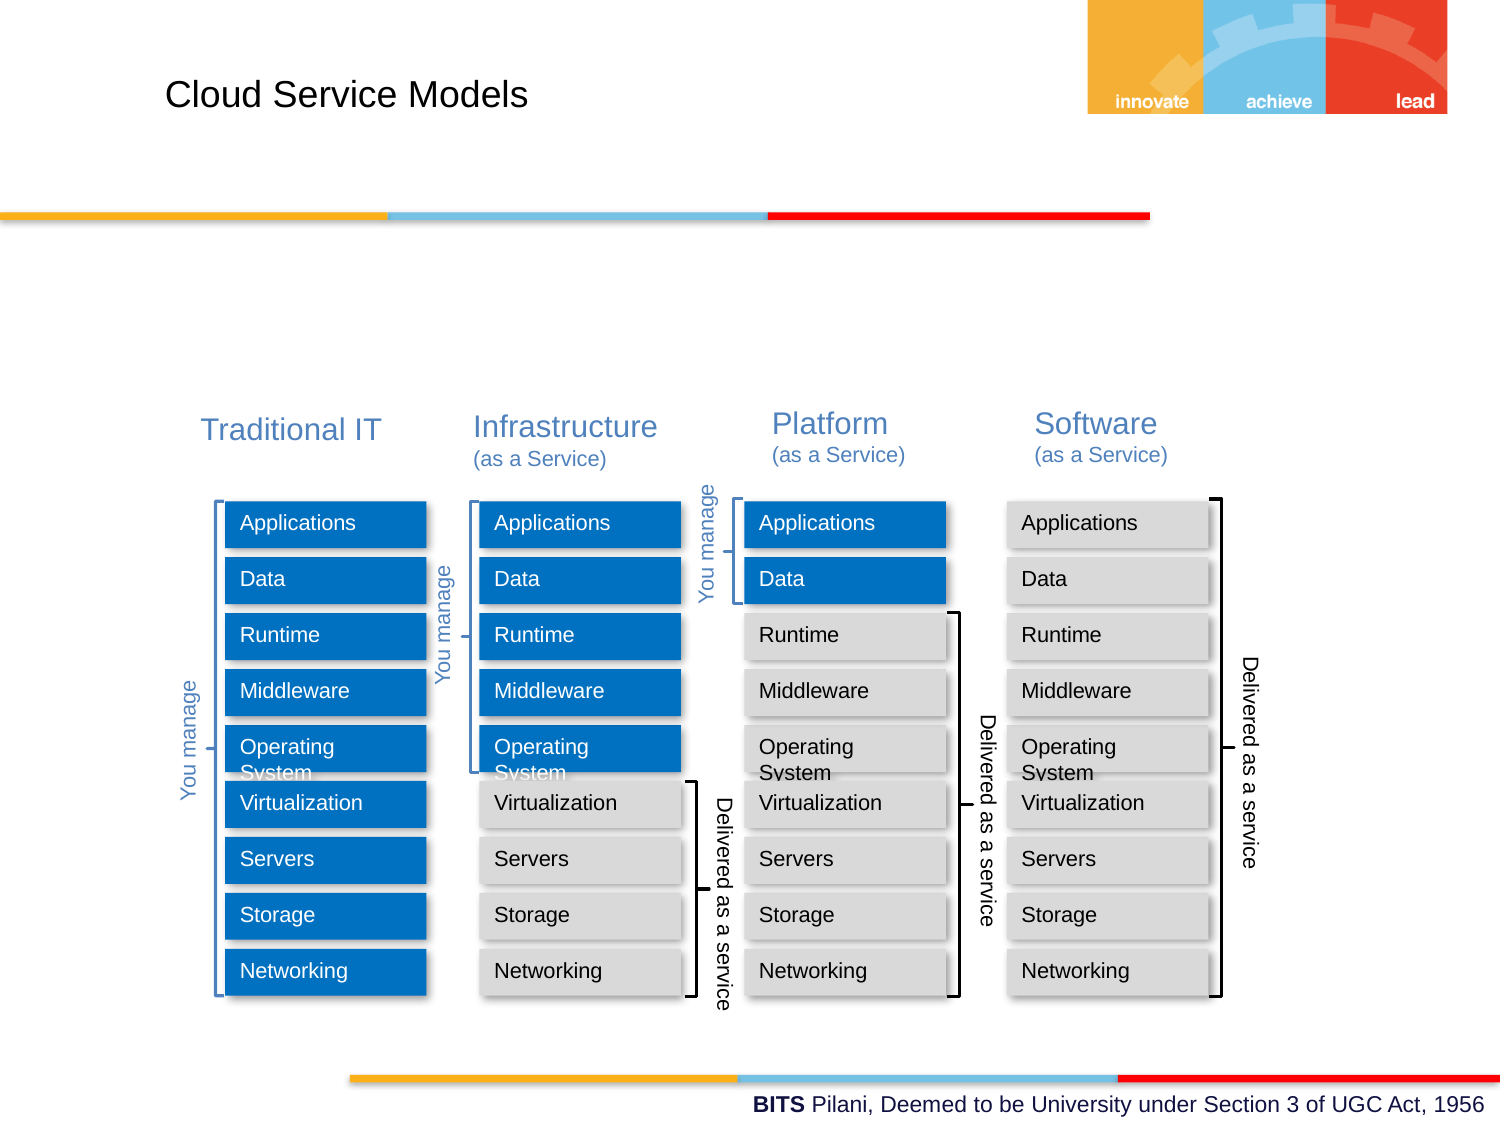

Cloud Service Models
Traditional IT

Infrastructure
(as a Service)
Platform
(as a Service)
Software
(as a Service)
You manage

Applications
Data
Runtime
Middleware
Operating System
Virtualization
Servers
Storage
Networking

Applications
Data
Runtime
Middleware
Operating System
Virtualization
Servers
Storage
Networking
Applications
Data
Runtime
Middleware
Operating System
Virtualization
Servers
Storage
Networking
Applications
Data
Runtime
Middleware
Operating System
Virtualization
Servers
Storage
Networking
You manage

Delivered as a service
You manage
Delivered as a service

Delivered as a service